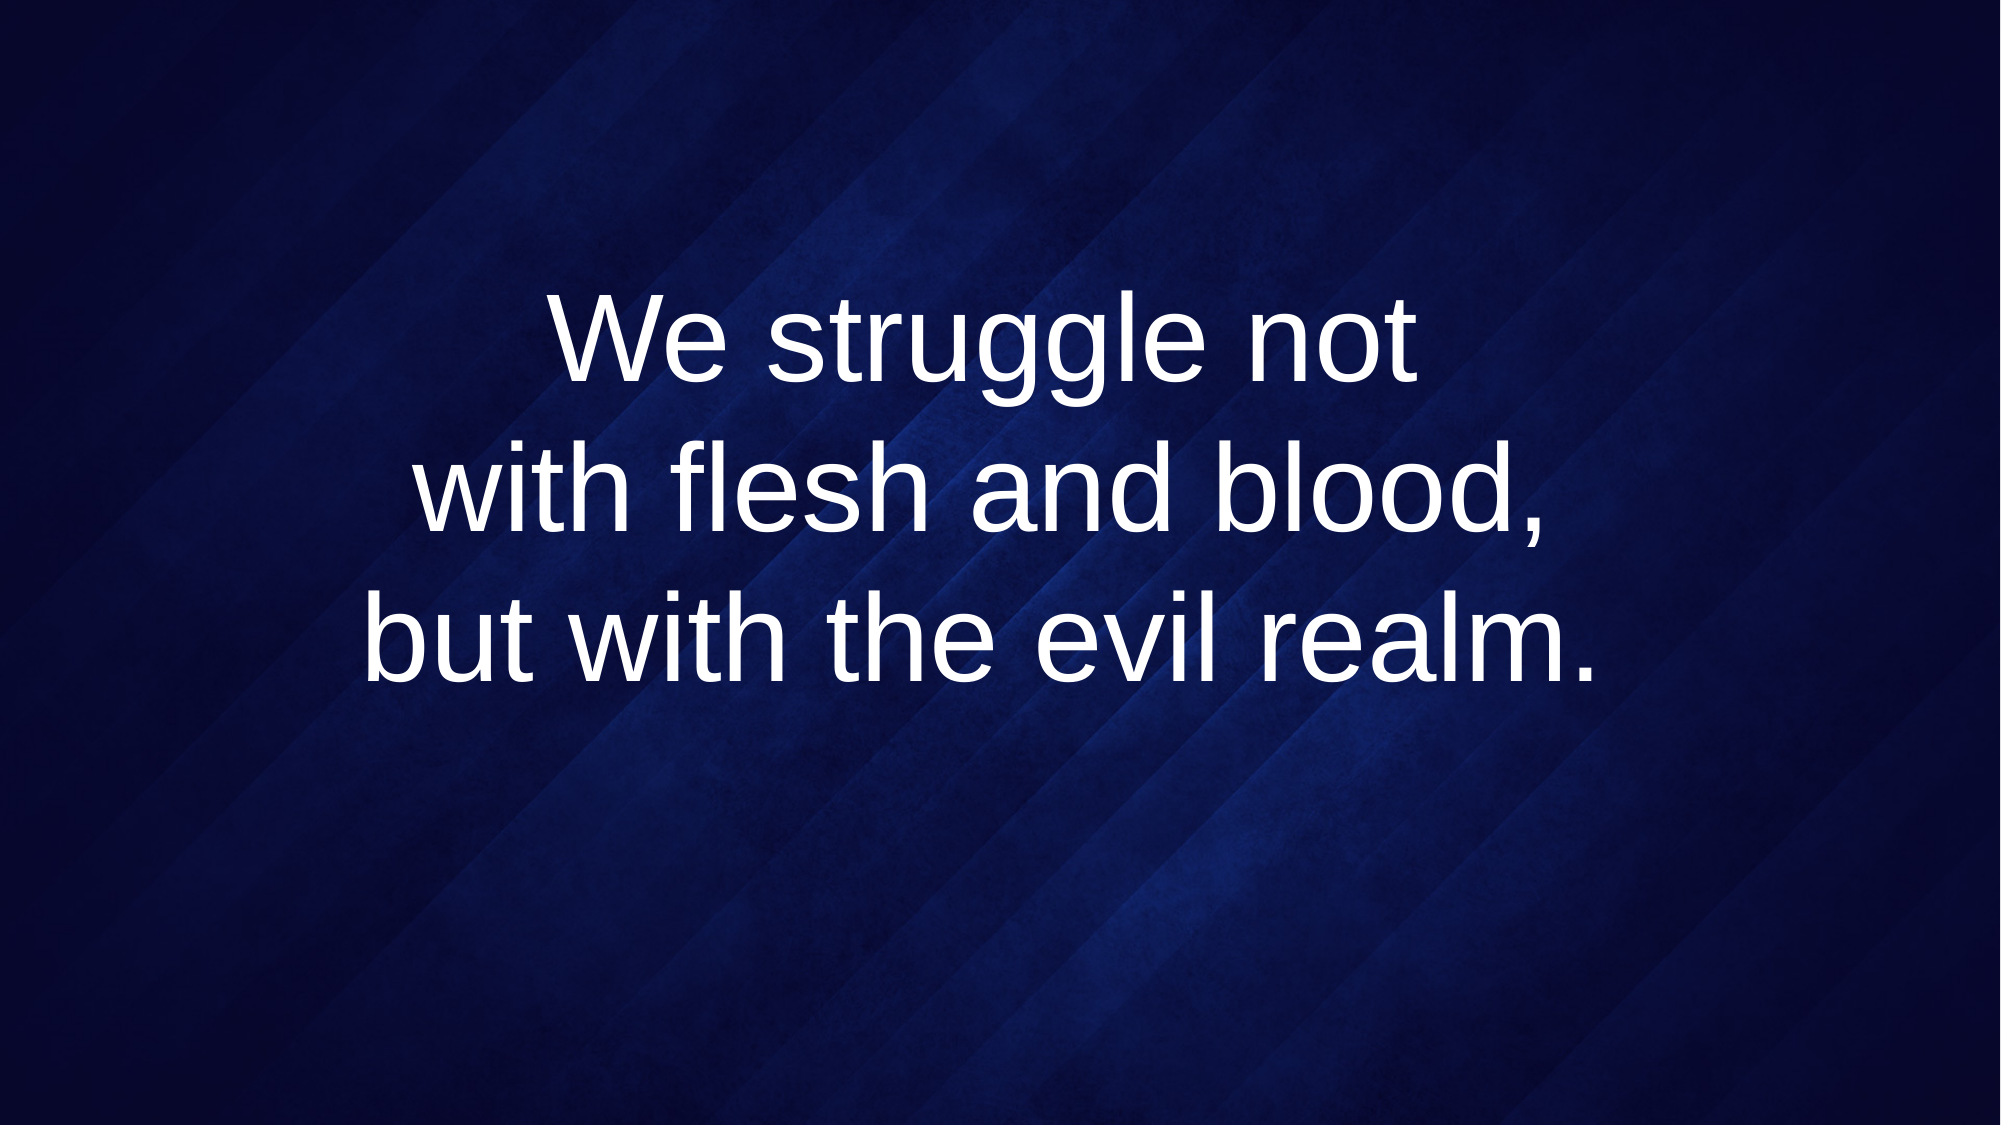

# We struggle not with flesh and blood, but with the evil realm.